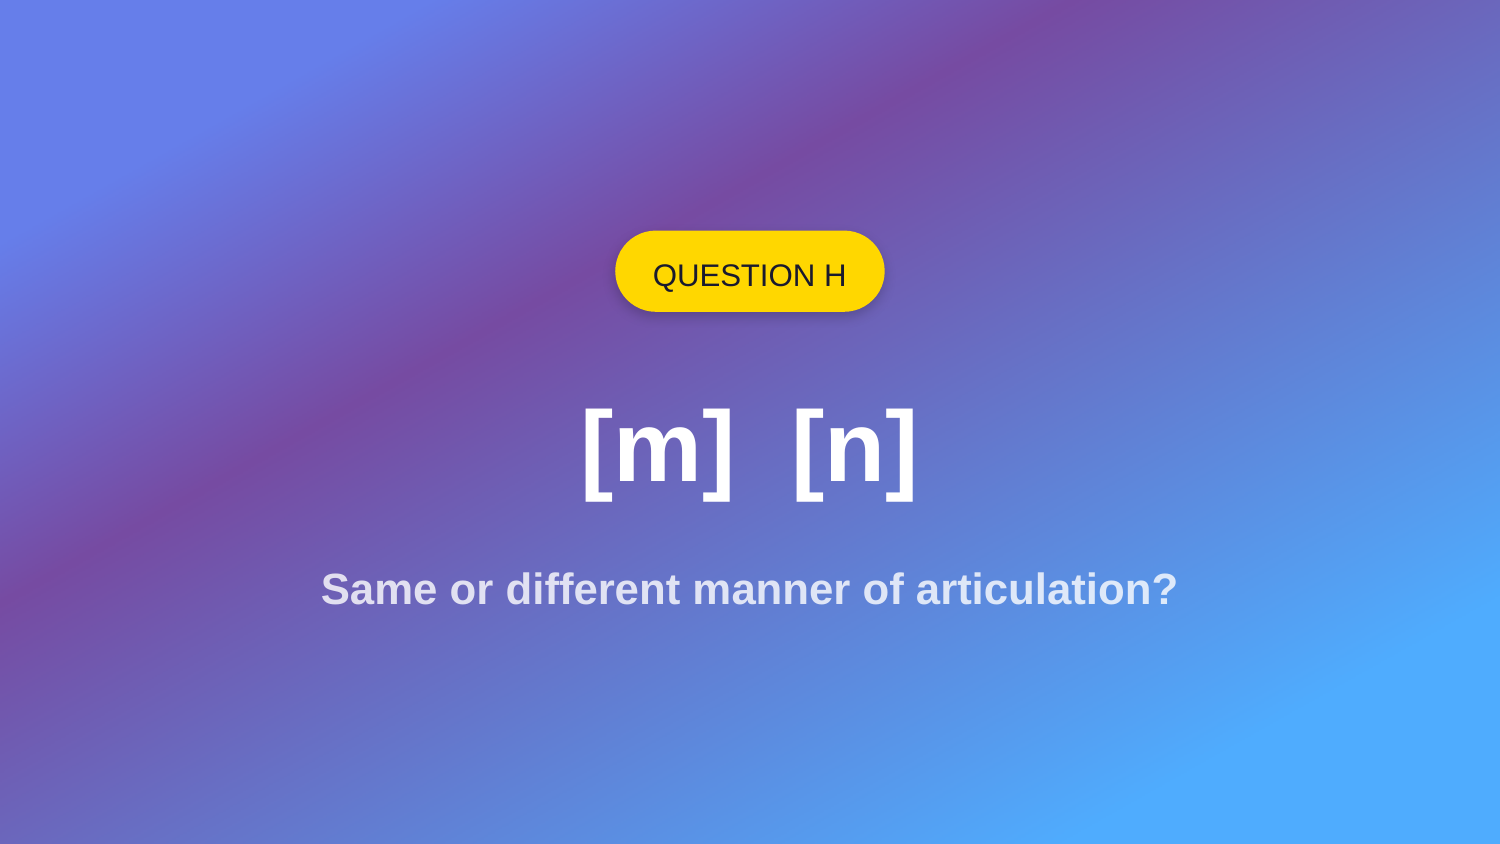

QUESTION H
[m]  [n]
Same or different manner of articulation?